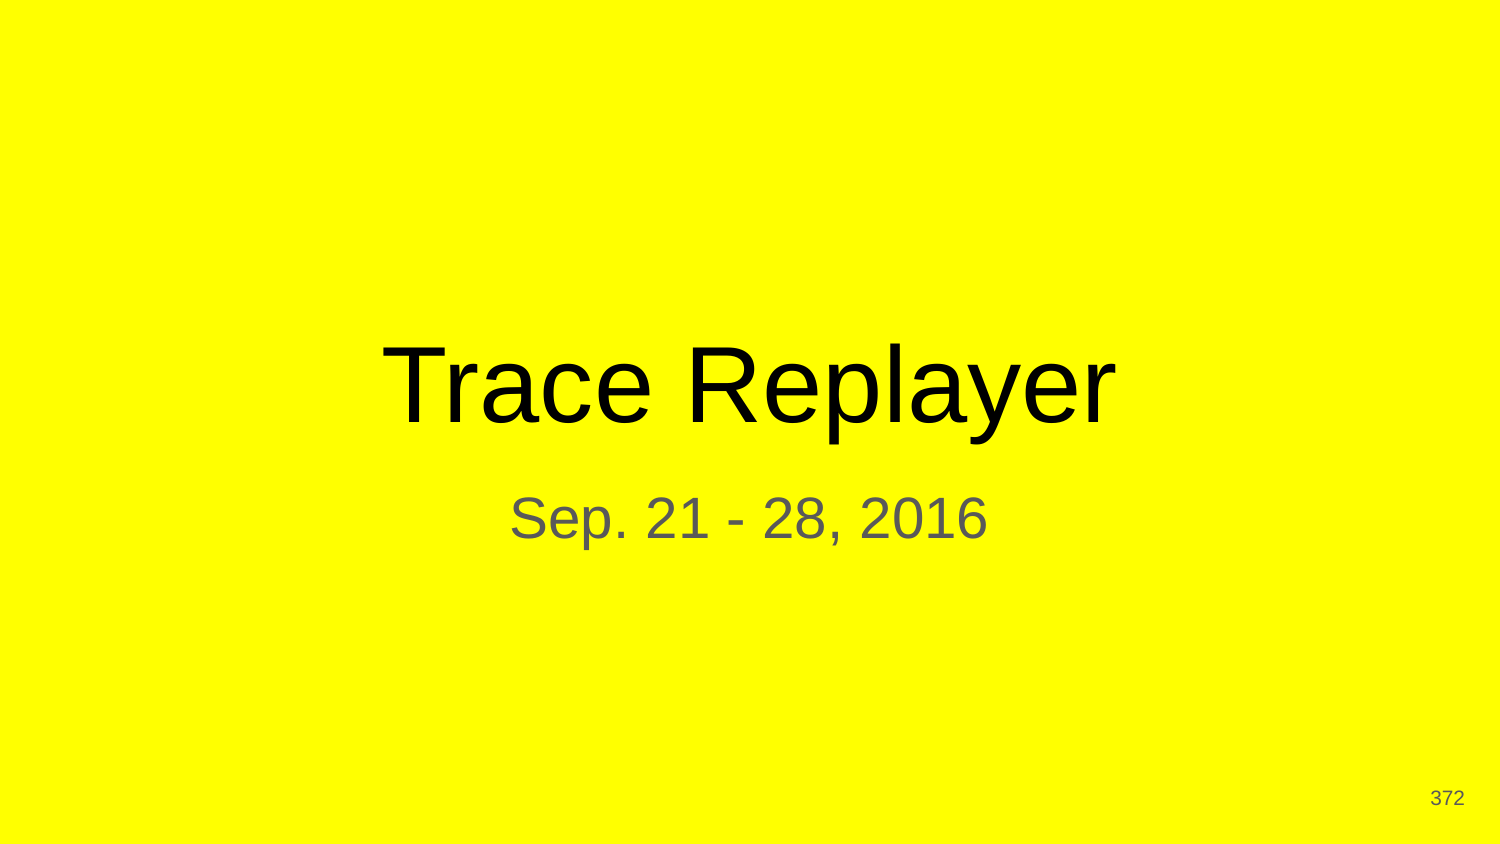

# Trace Replayer
Sep. 21 - 28, 2016
372